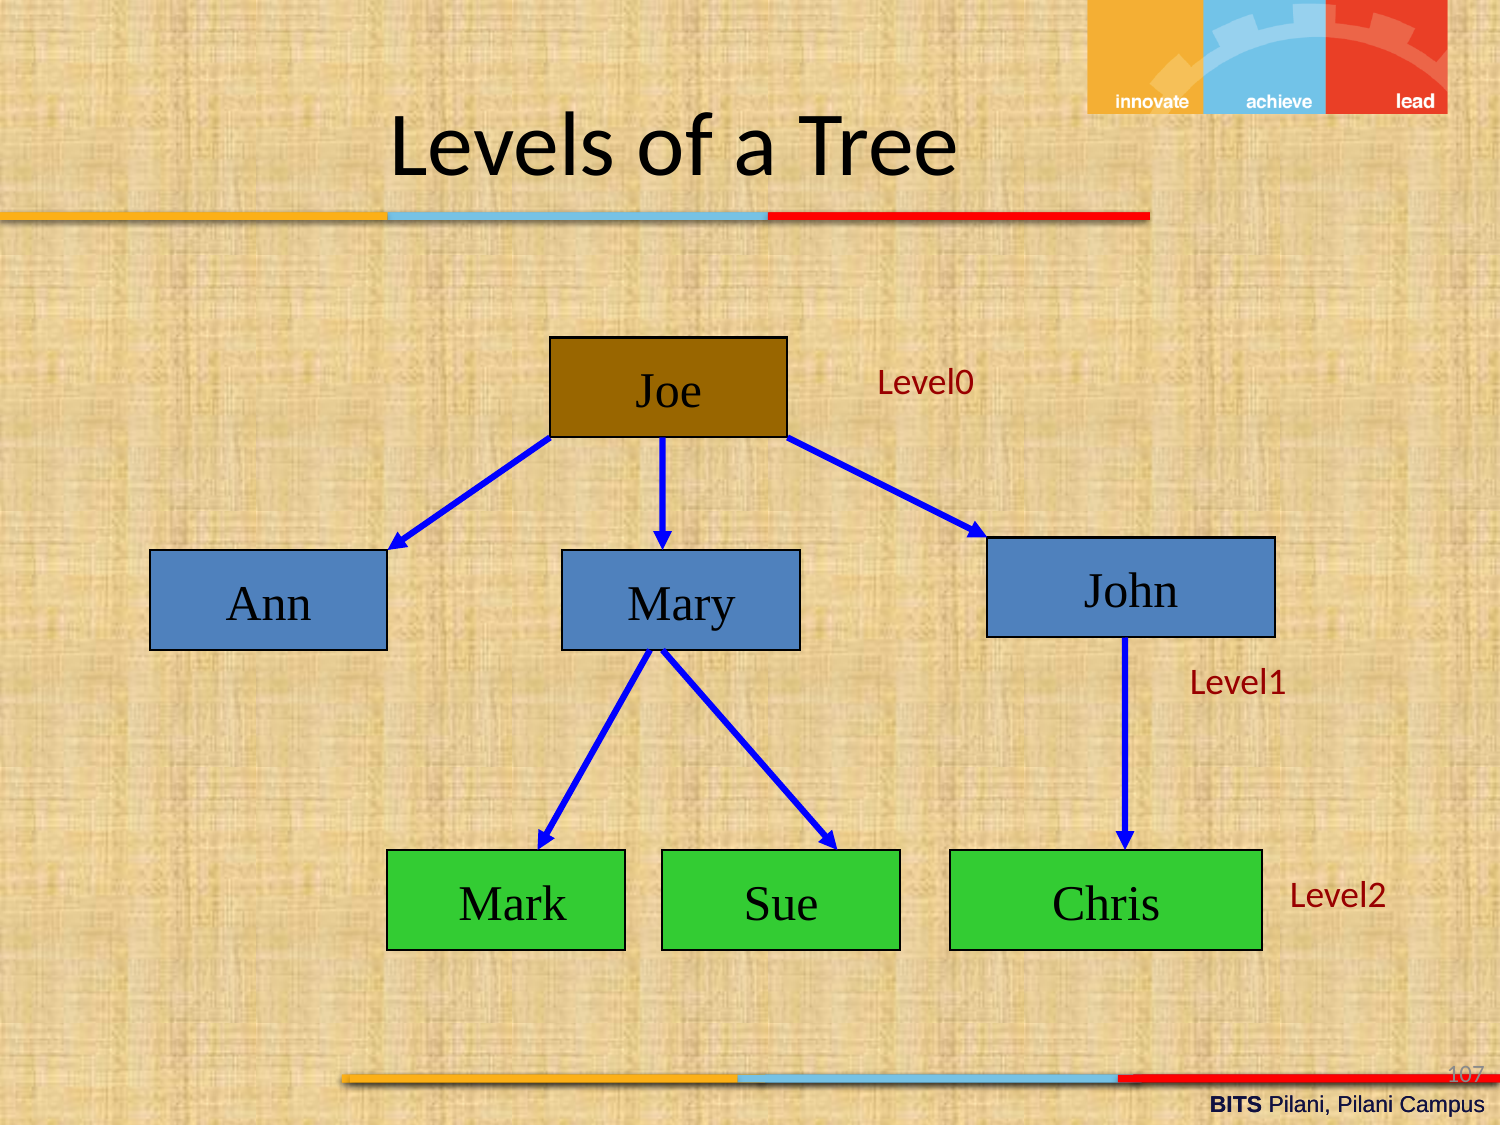

Levels of a Tree
Joe
Level0

John
Ann
Mary

Level1
 Mark
Sue
Chris
Level2
107